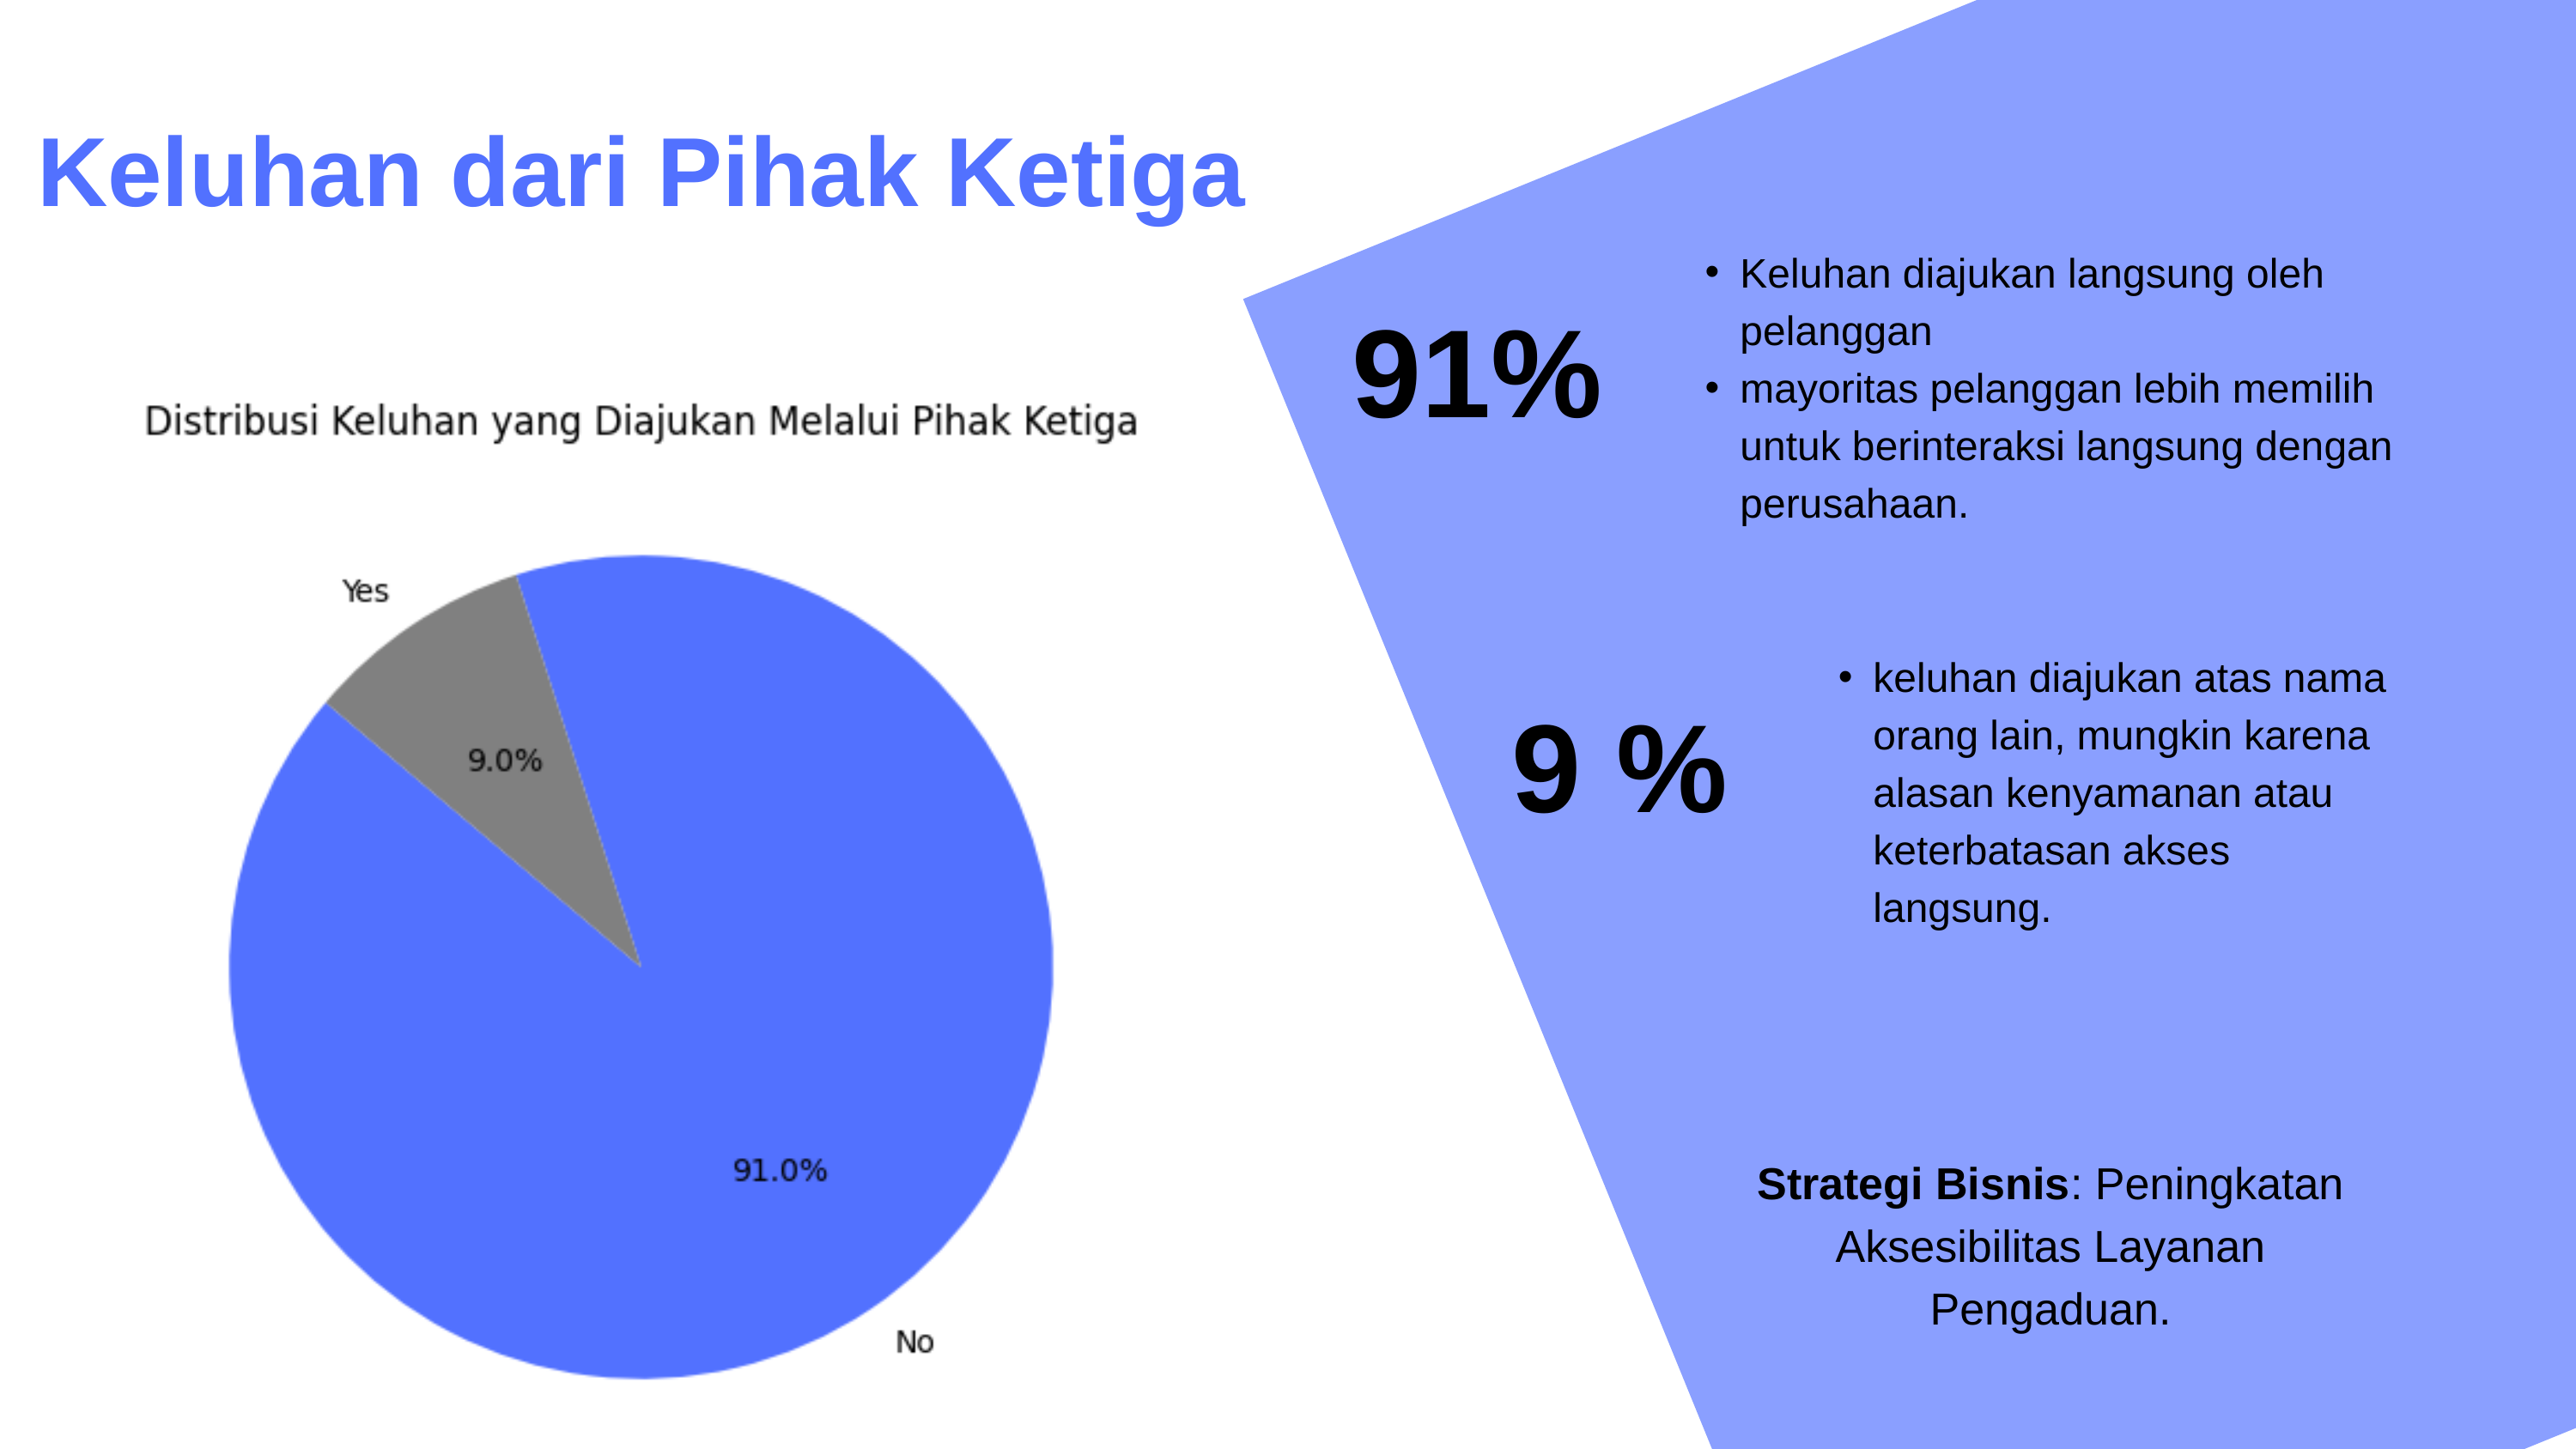

Keluhan dari Pihak Ketiga
Keluhan diajukan langsung oleh pelanggan
mayoritas pelanggan lebih memilih untuk berinteraksi langsung dengan perusahaan.
91%

keluhan diajukan atas nama orang lain, mungkin karena alasan kenyamanan atau keterbatasan akses langsung.
9 %
Strategi Bisnis: Peningkatan Aksesibilitas Layanan Pengaduan.